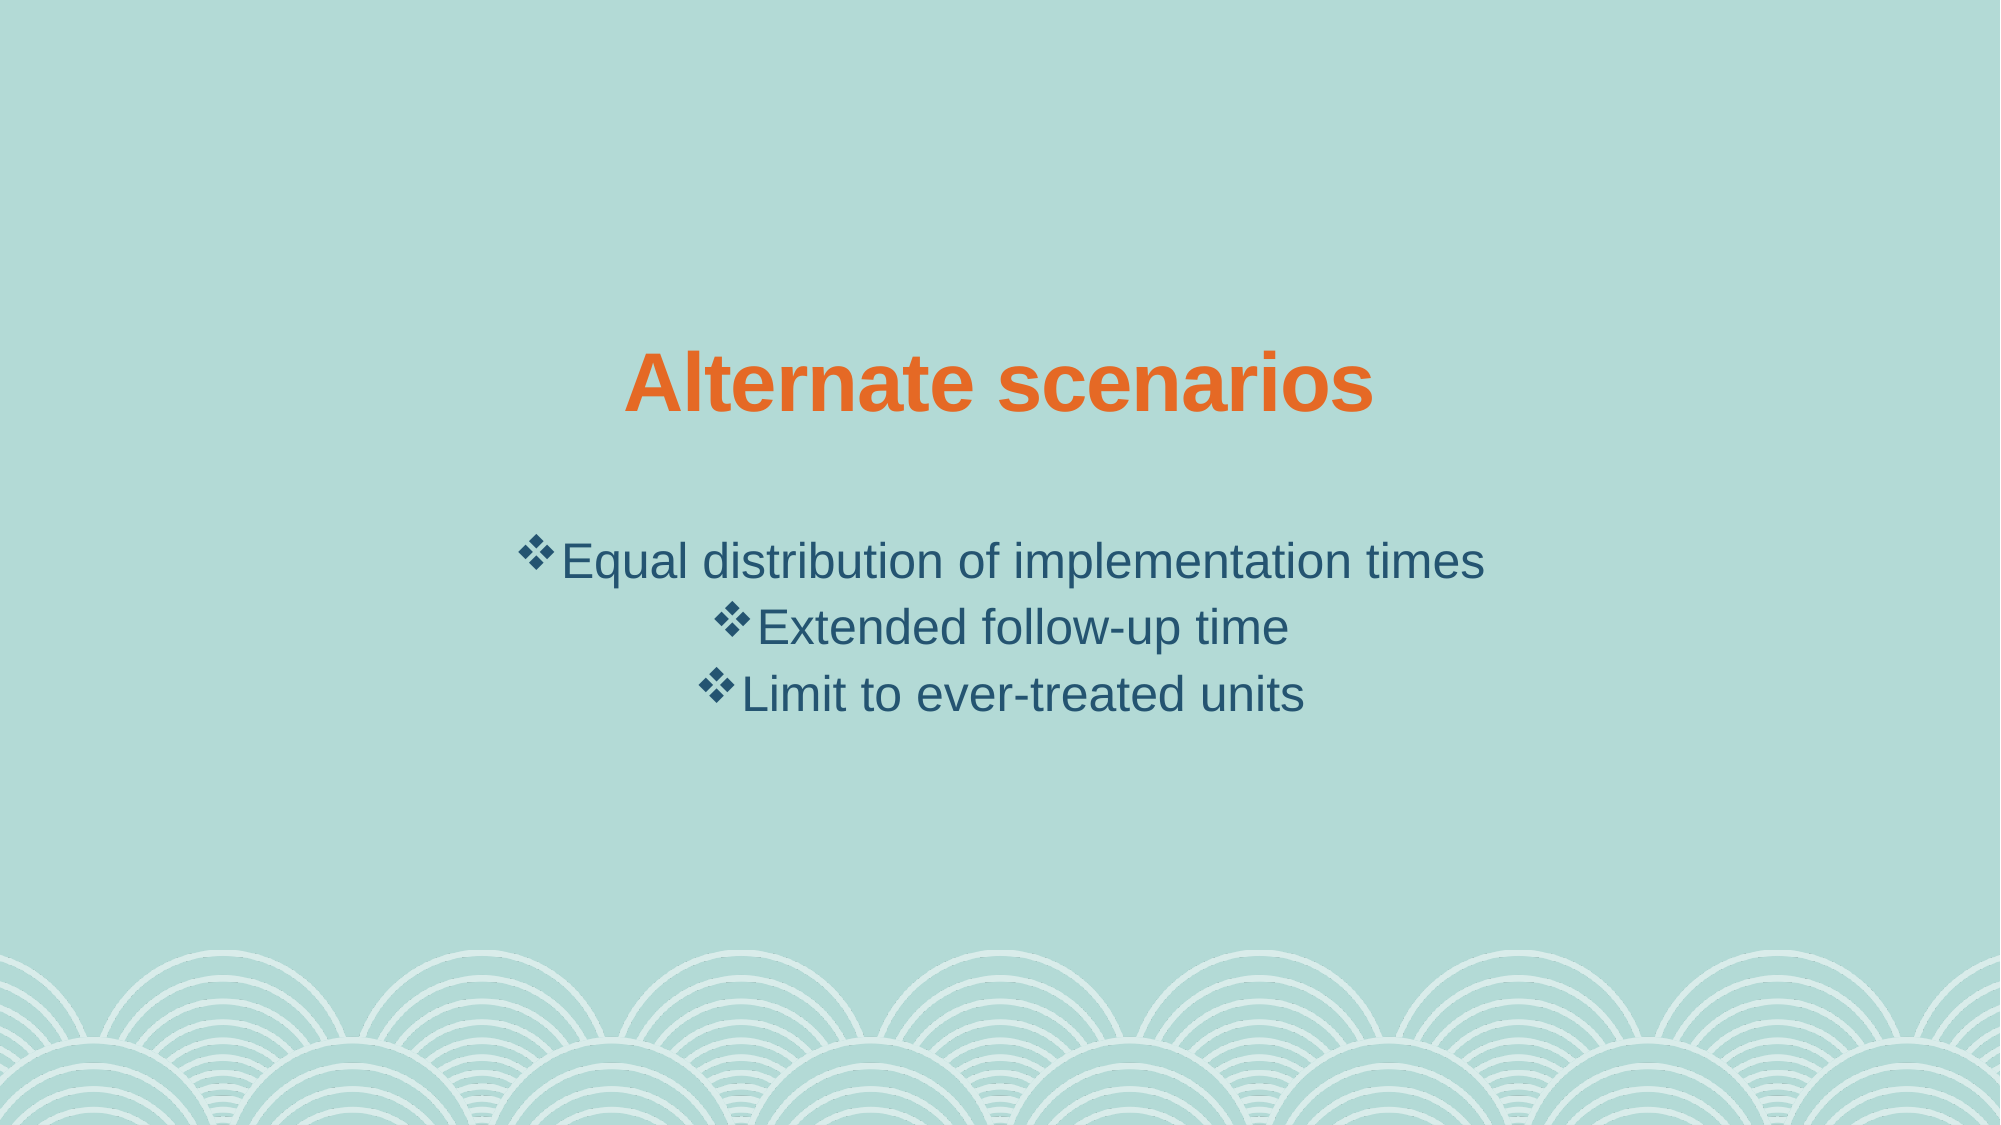

# Alternate scenarios
Equal distribution of implementation times
Extended follow-up time
Limit to ever-treated units